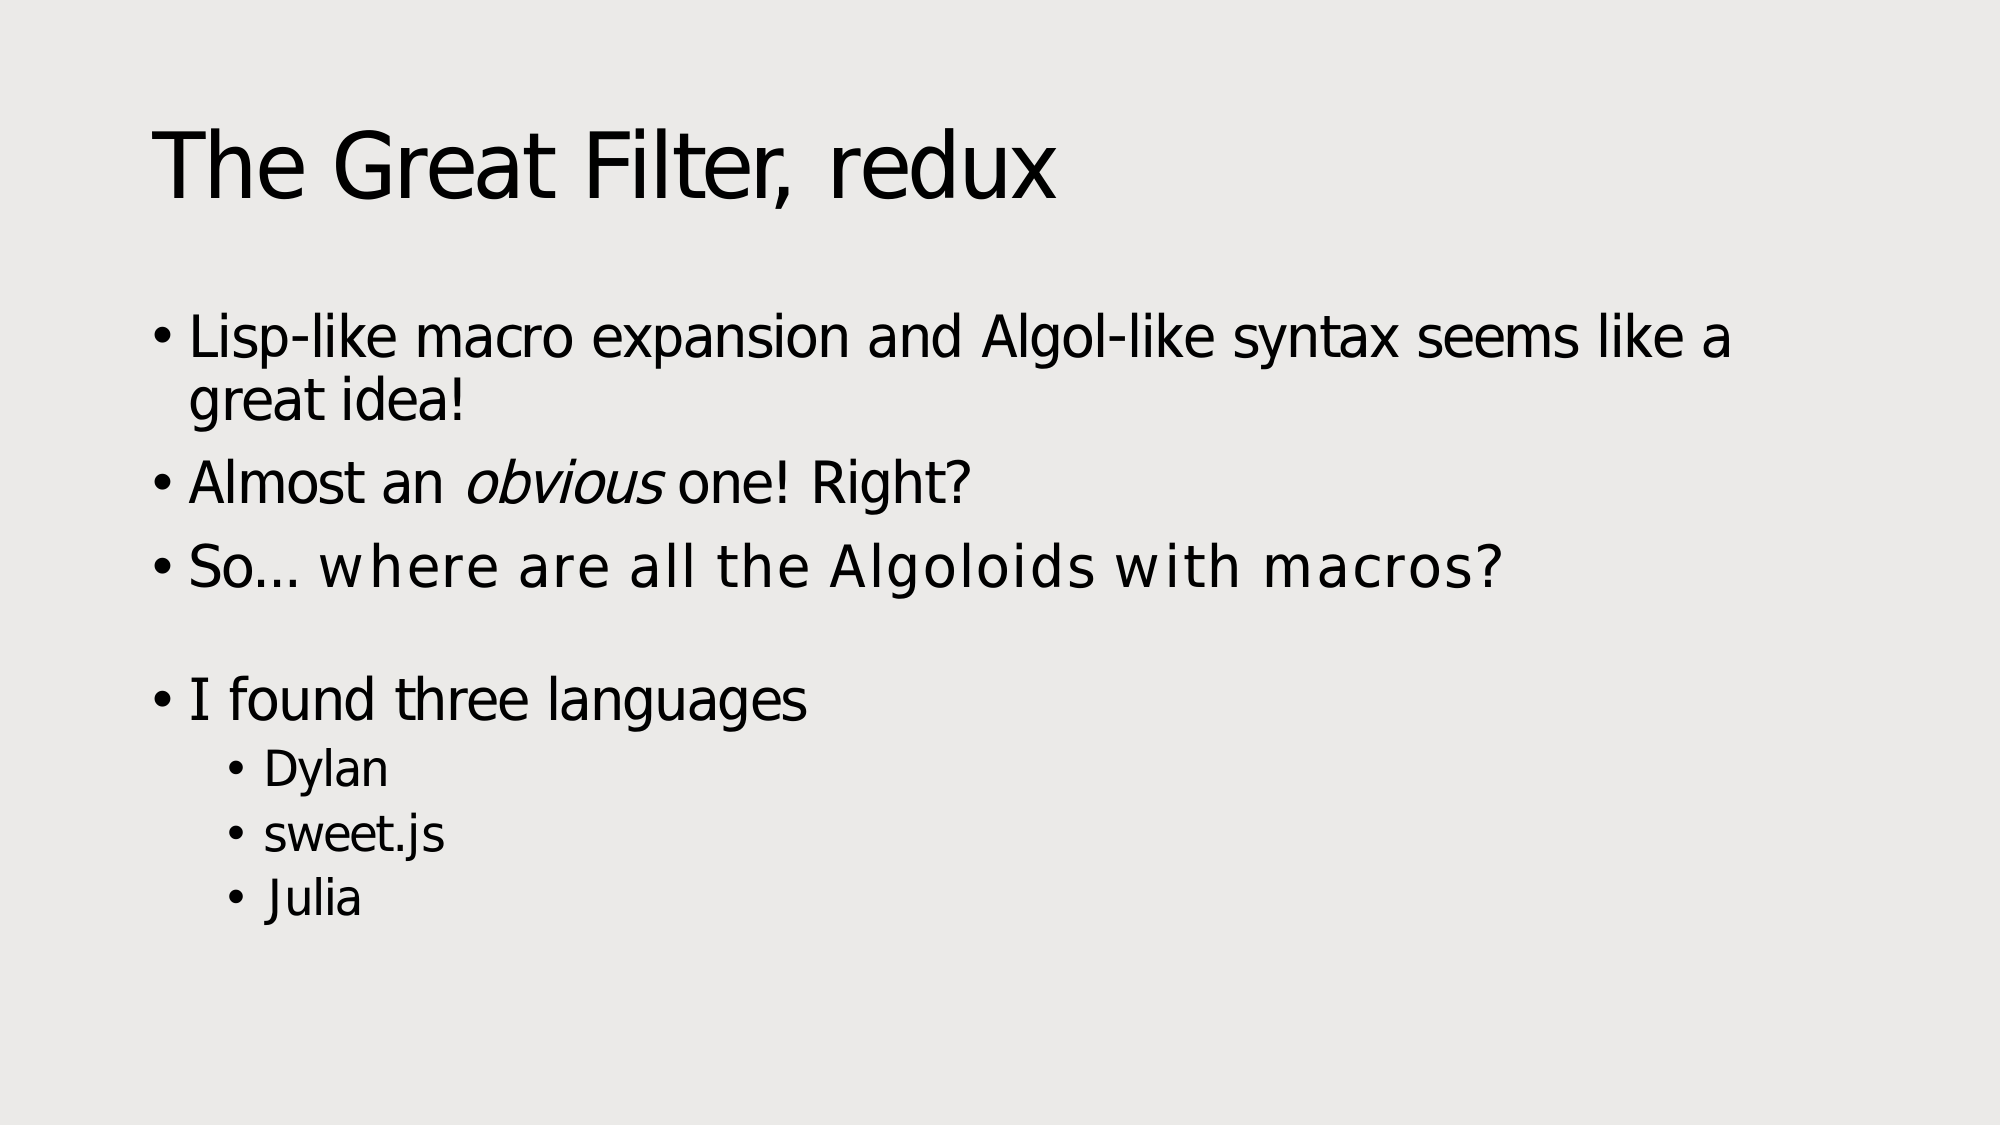

# The Great Filter, redux
Lisp-like macro expansion and Algol-like syntax seems like a great idea!
Almost an obvious one! Right?
So… where are all the Algoloids with macros?
I found three languages
Dylan
sweet.js
Julia